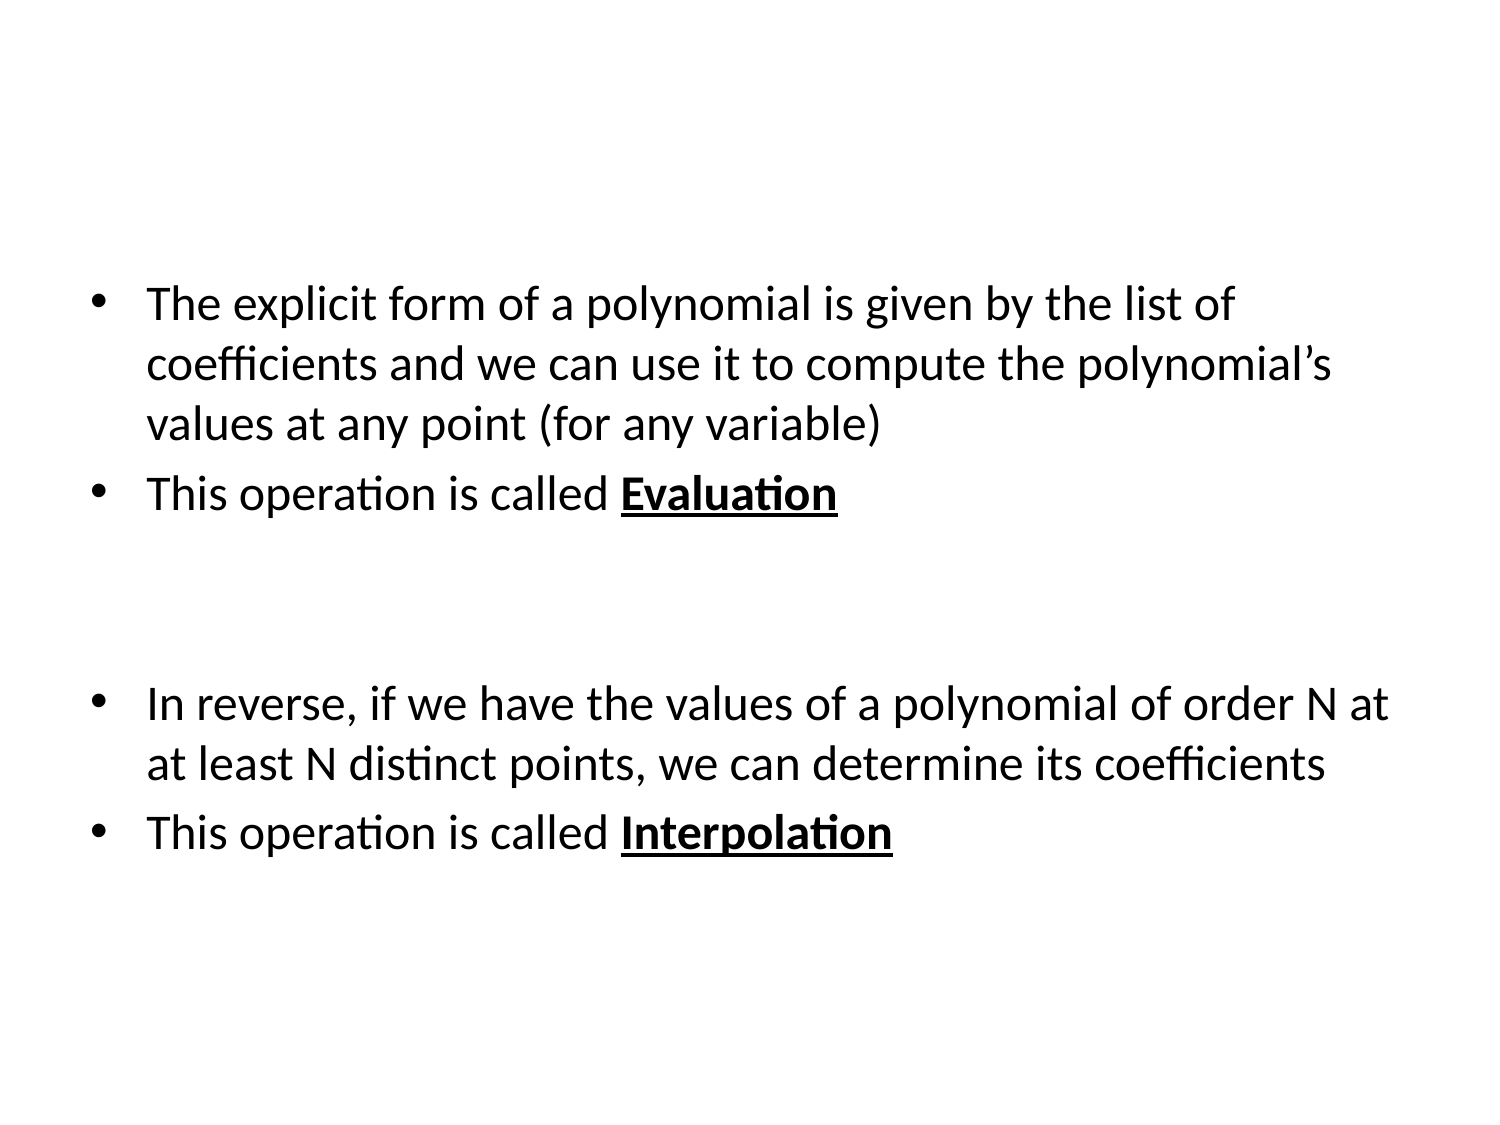

The explicit form of a polynomial is given by the list of coefficients and we can use it to compute the polynomial’s values at any point (for any variable)
This operation is called Evaluation

In reverse, if we have the values of a polynomial of order N at at least N distinct points, we can determine its coefficients
This operation is called Interpolation